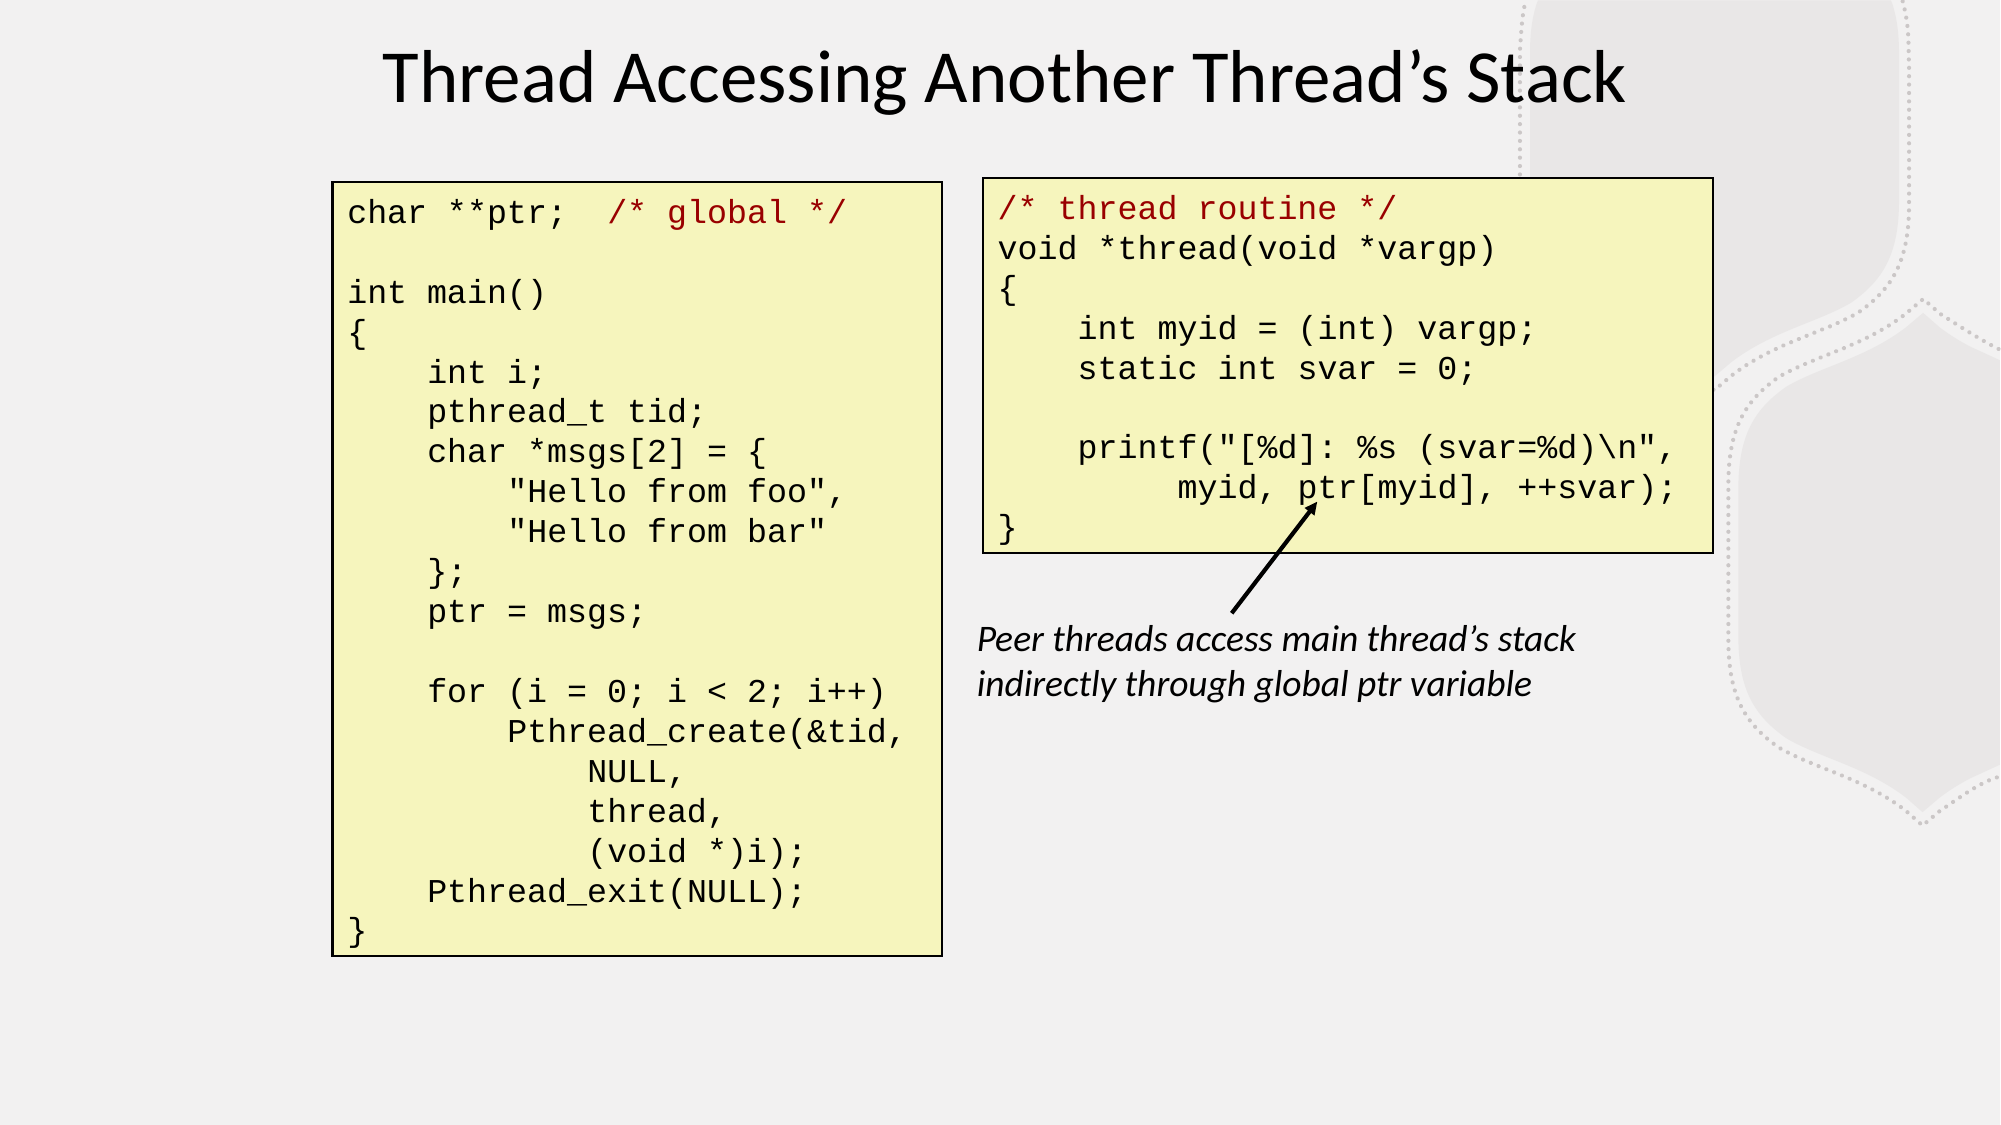

Thread Accessing Another Thread’s Stack
/* thread routine */
void *thread(void *vargp)
{
    int myid = (int) vargp;
    static int svar = 0;

    printf("[%d]: %s (svar=%d)\n",
         myid, ptr[myid], ++svar);
}
char **ptr;  /* global */

int main()
{
    int i;
    pthread_t tid;
    char *msgs[2] = {
        "Hello from foo",
        "Hello from bar"
    };
    ptr = msgs;

    for (i = 0; i < 2; i++)
        Pthread_create(&tid,
            NULL,
            thread,
            (void *)i);
    Pthread_exit(NULL);
}

Peer threads access main thread’s stack
indirectly through global ptr variable